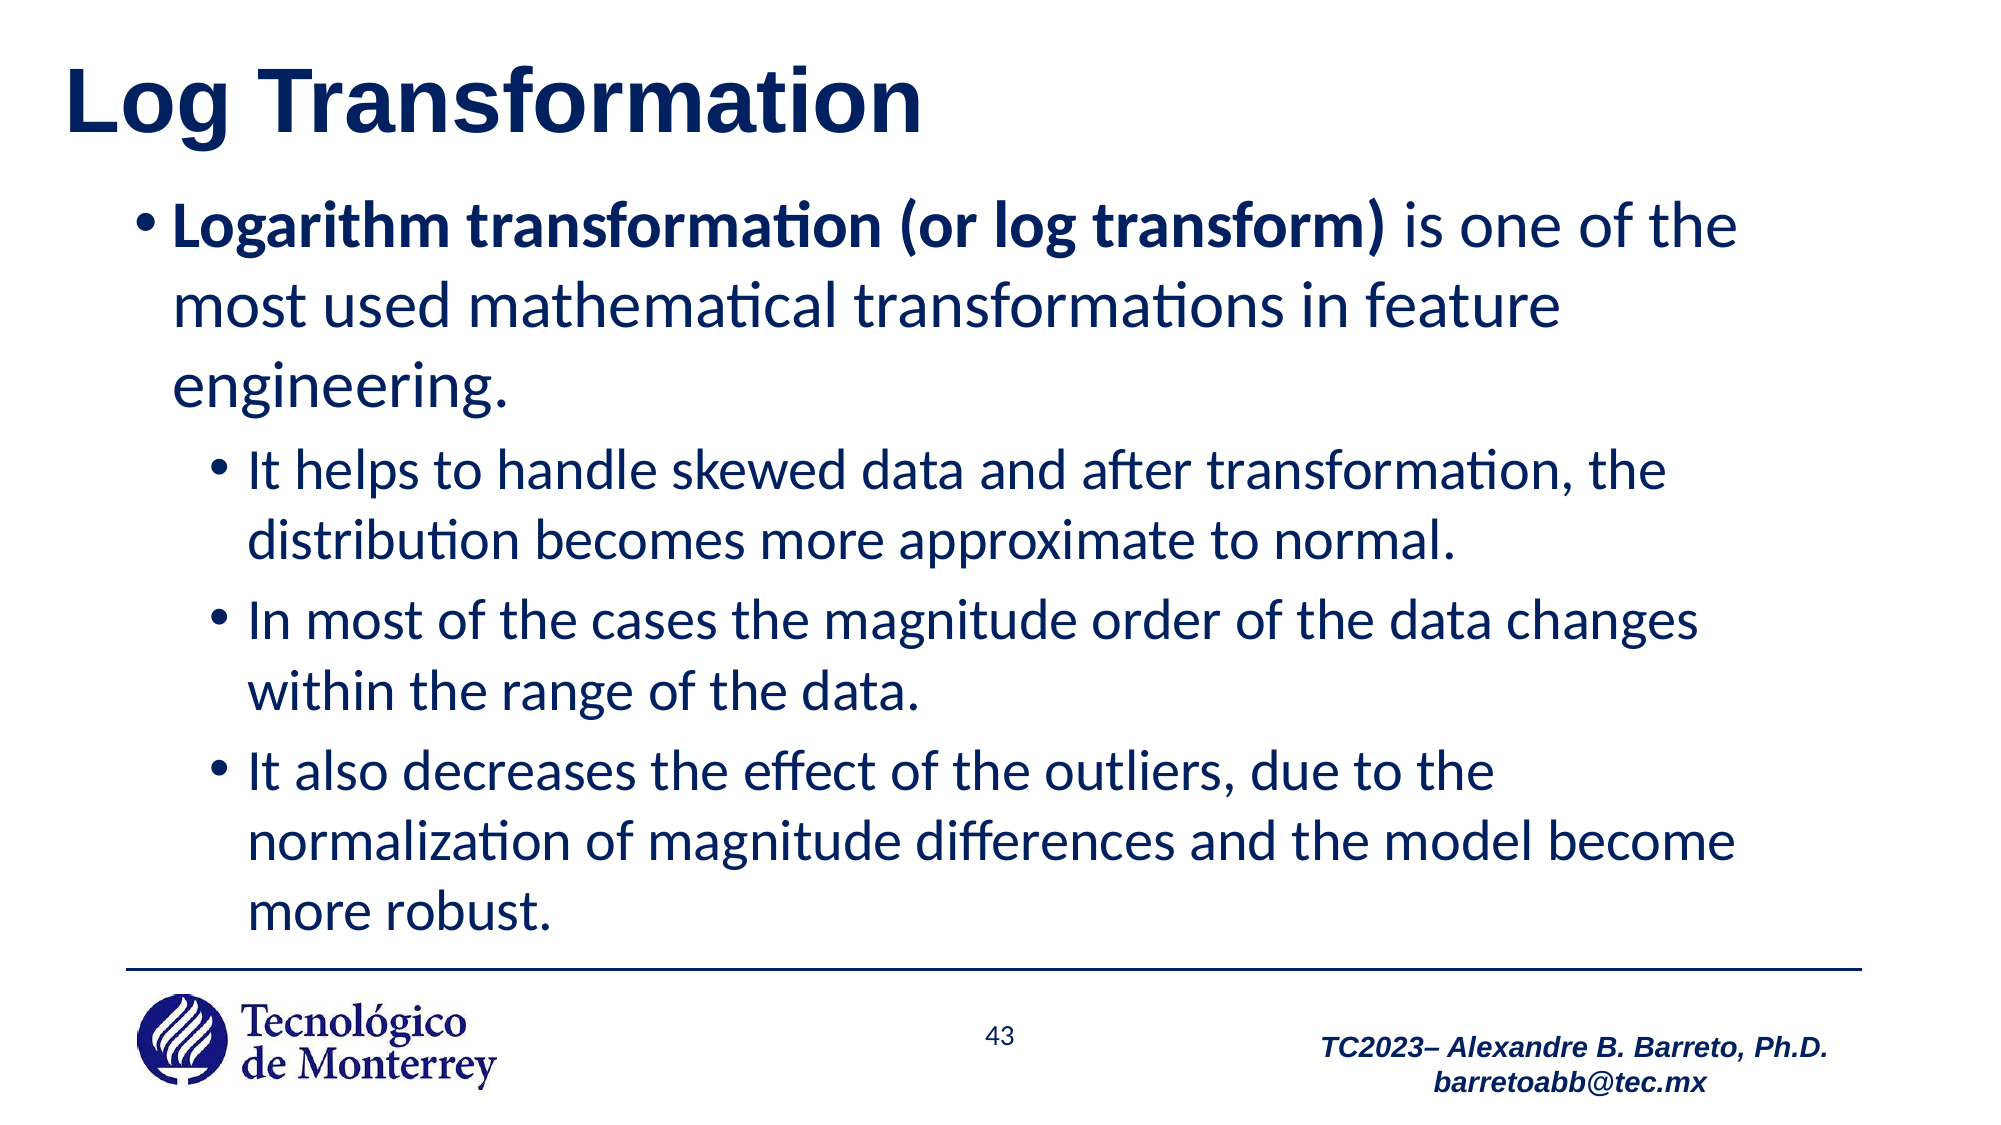

# Log Transformation
Logarithm transformation (or log transform) is one of the most used mathematical transformations in feature engineering.
It helps to handle skewed data and after transformation, the distribution becomes more approximate to normal.
In most of the cases the magnitude order of the data changes within the range of the data.
It also decreases the effect of the outliers, due to the normalization of magnitude differences and the model become more robust.